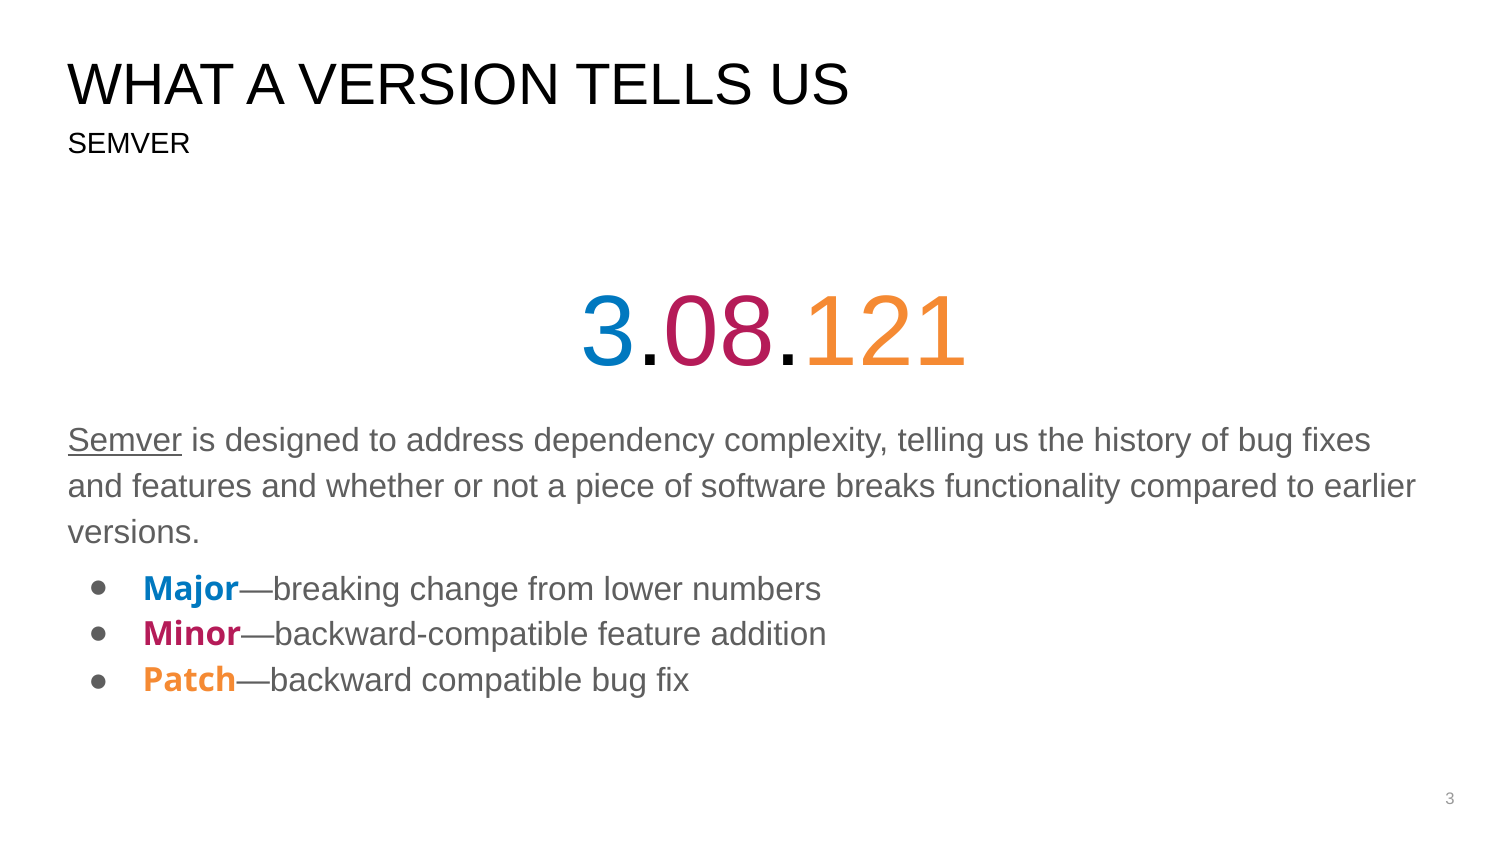

# WHAT A VERSION TELLS US
SEMVER
3.08.121
Semver is designed to address dependency complexity, telling us the history of bug fixes and features and whether or not a piece of software breaks functionality compared to earlier versions.
Major—breaking change from lower numbers
Minor—backward-compatible feature addition
Patch—backward compatible bug fix

3